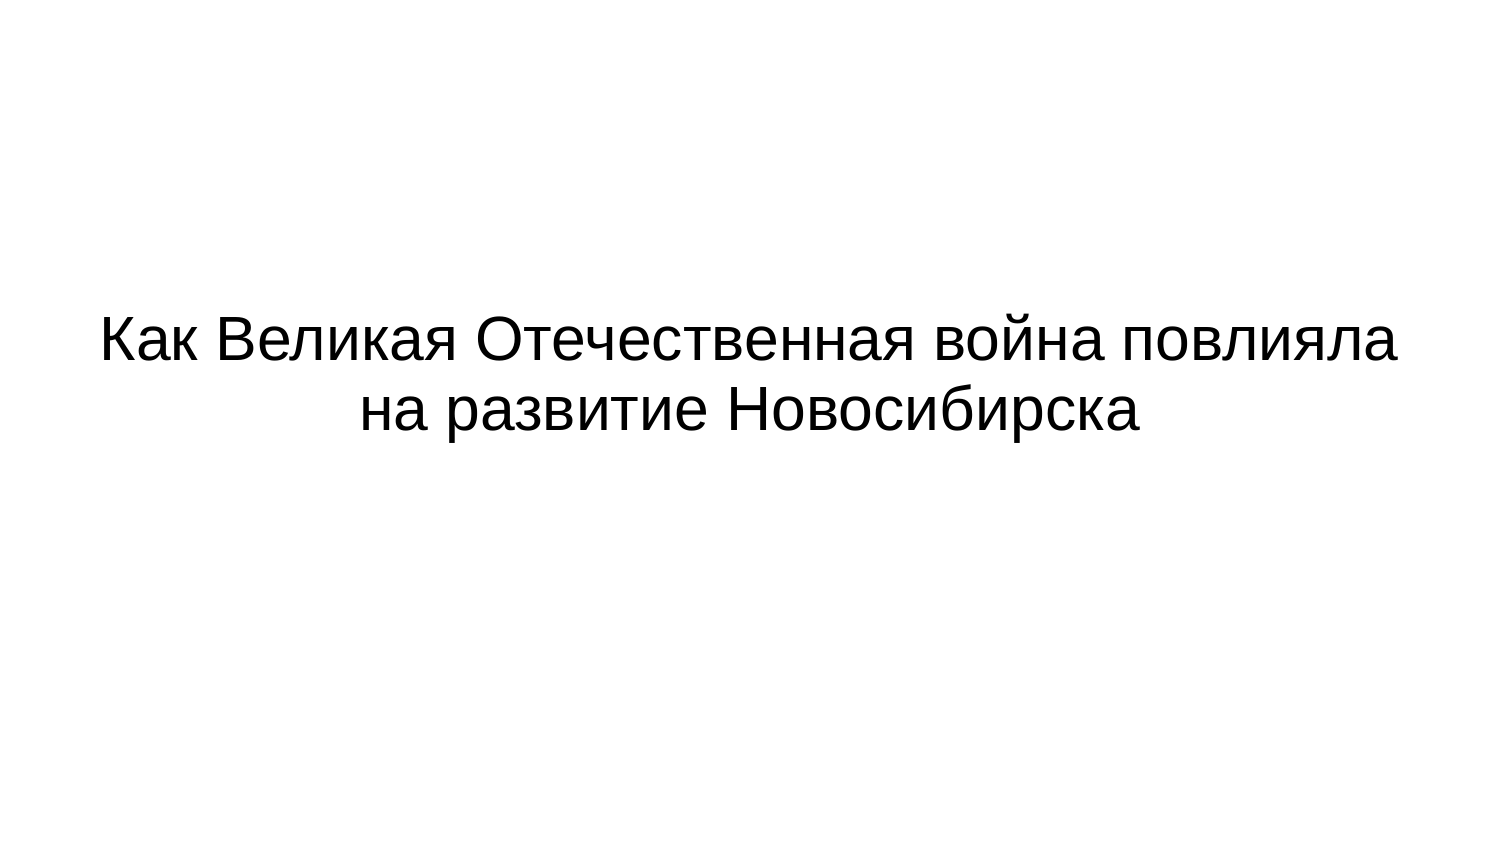

# Как Великая Отечественная война повлияла на развитие Новосибирска